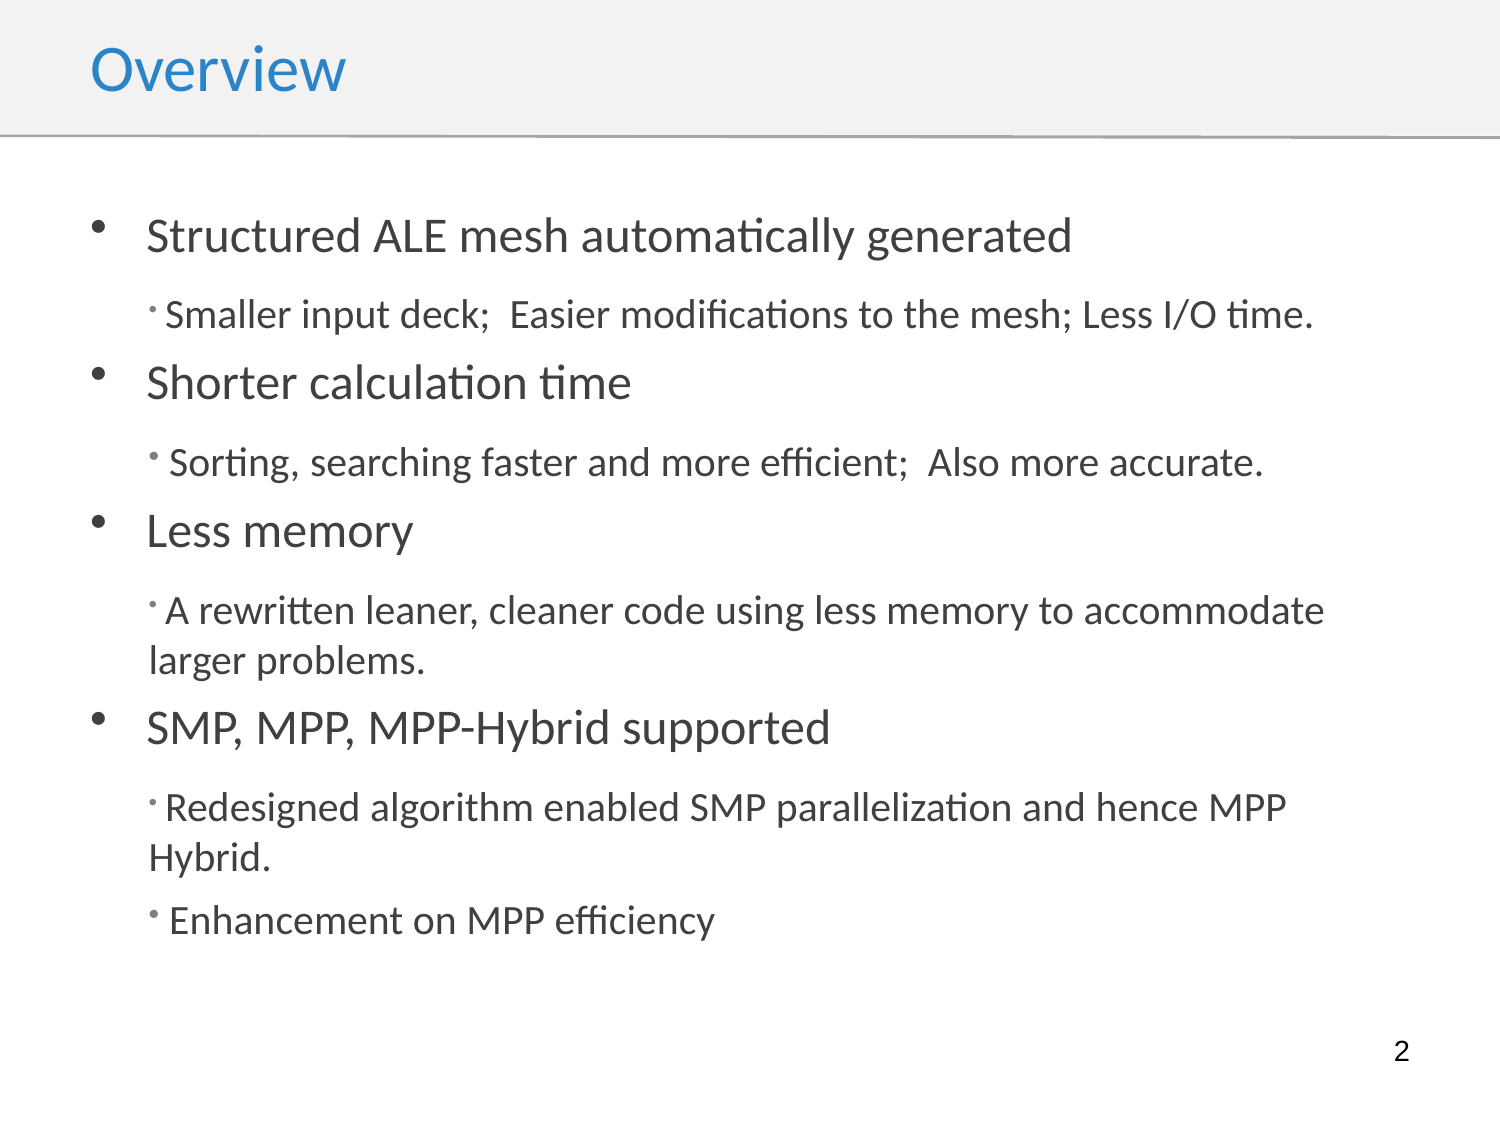

# Overview
Structured ALE mesh automatically generated
 Smaller input deck;  Easier modifications to the mesh; Less I/O time.
Shorter calculation time
 Sorting, searching faster and more efficient;  Also more accurate.
Less memory
 A rewritten leaner, cleaner code using less memory to accommodate larger problems.
SMP, MPP, MPP-Hybrid supported
 Redesigned algorithm enabled SMP parallelization and hence MPP Hybrid.
 Enhancement on MPP efficiency
2